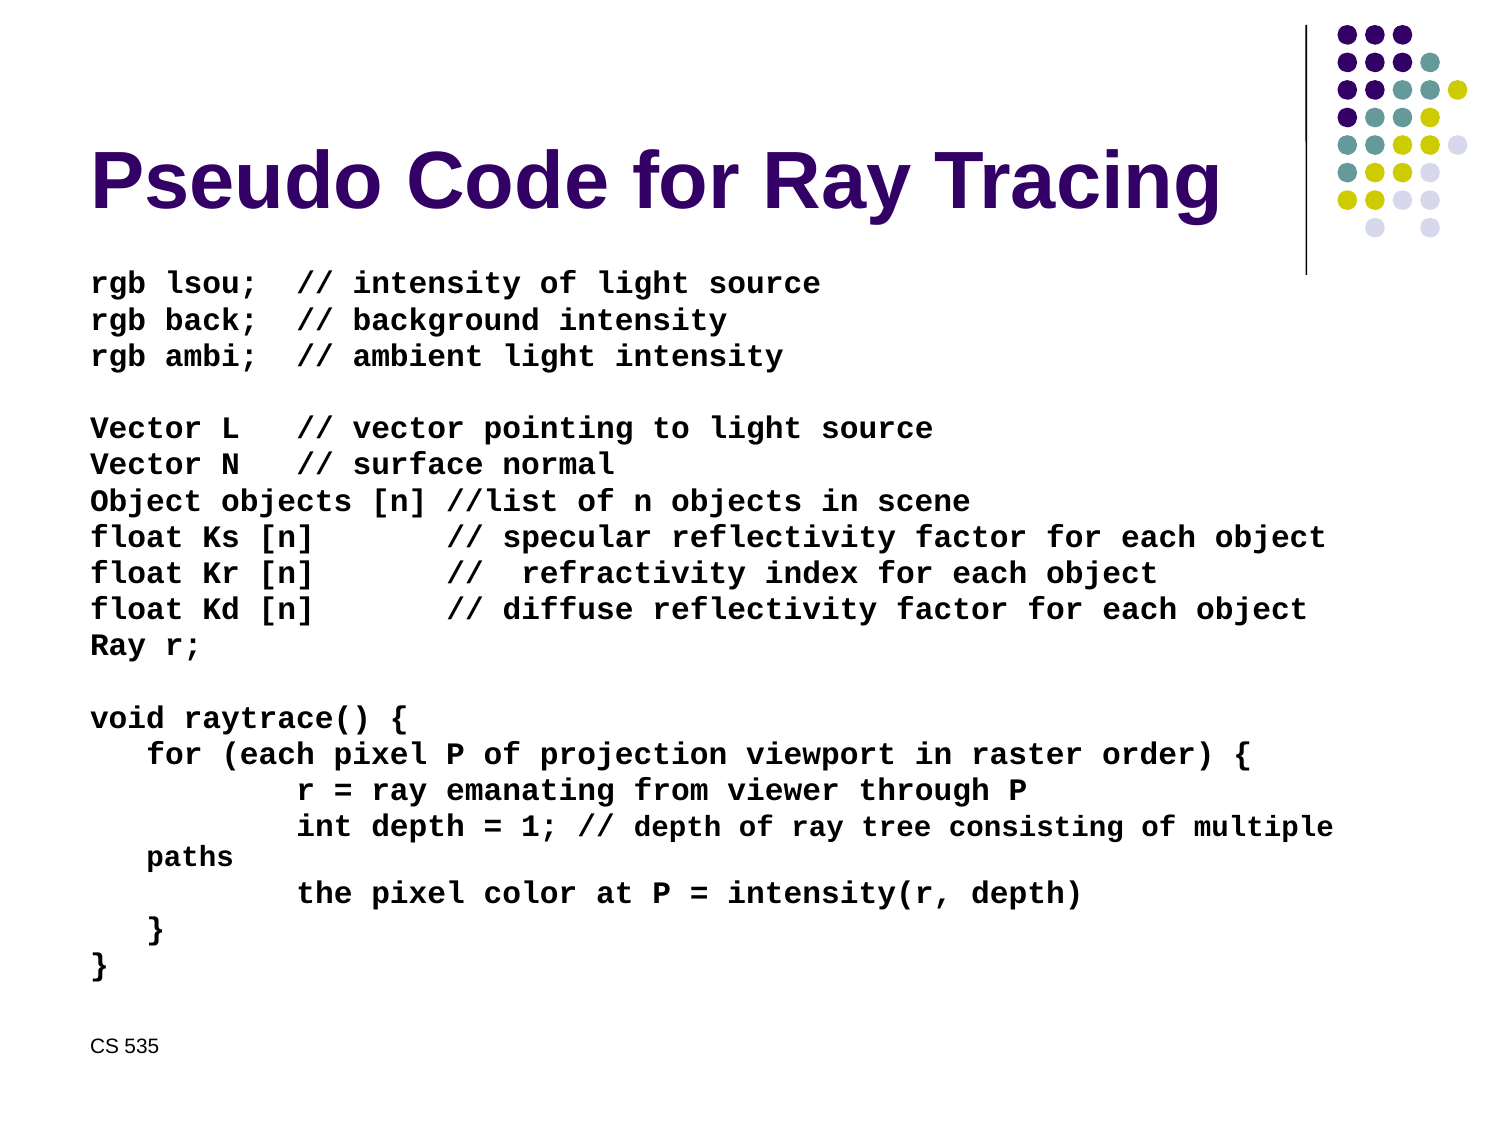

# Pseudo Code for Ray Tracing
rgb lsou; 	// intensity of light source
rgb back;	// background intensity
rgb ambi;	// ambient light intensity

Vector L	// vector pointing to light source
Vector N	// surface normal
Object objects [n] //list of n objects in scene
float Ks [n]	// specular reflectivity factor for each object
float Kr [n]	//  refractivity index for each object
float Kd [n]	// diffuse reflectivity factor for each object
Ray r;

void raytrace() {
	for (each pixel P of projection viewport in raster order) {
	  	r = ray emanating from viewer through P
		int depth = 1; // depth of ray tree consisting of multiple paths
	  	the pixel color at P = intensity(r, depth)
	}
}
CS 535